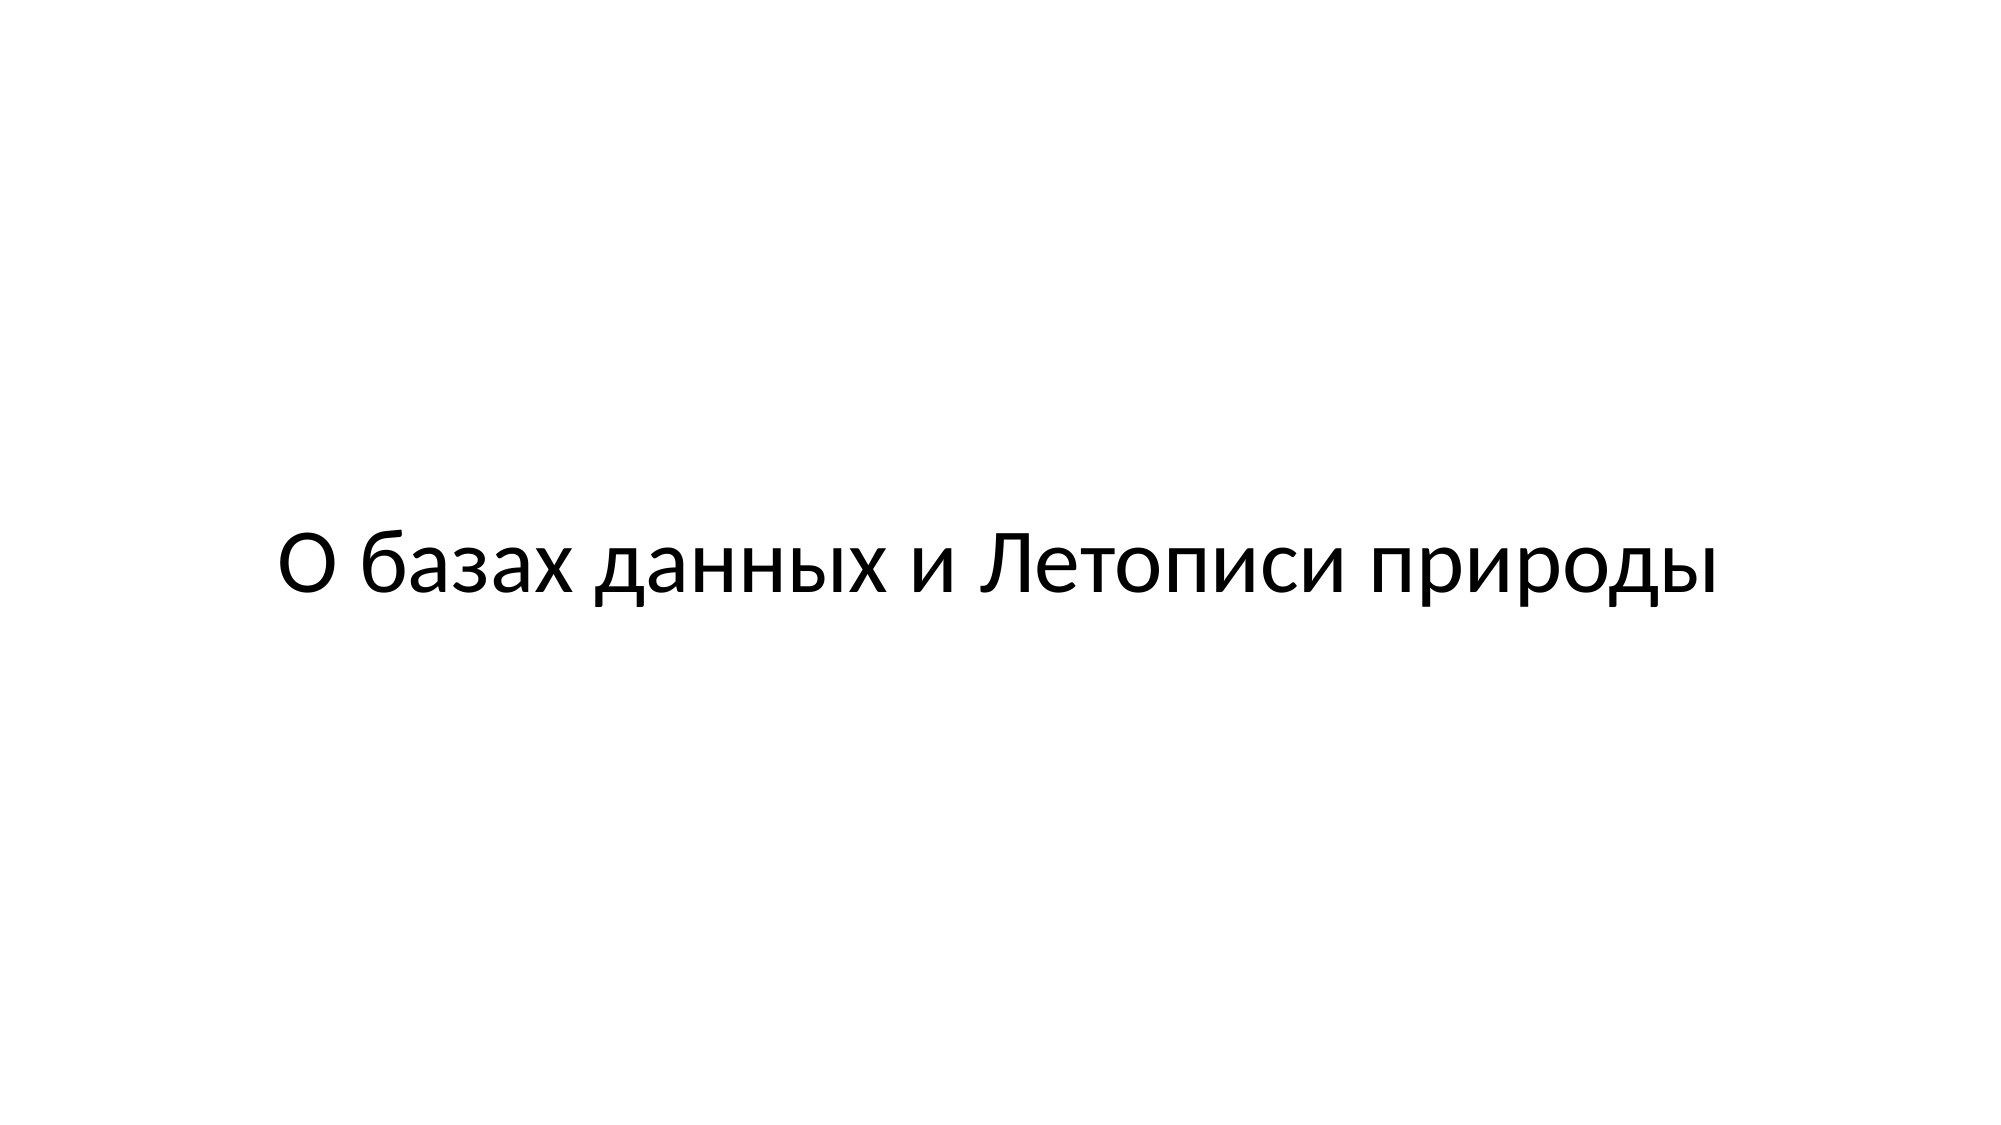

# О базах данных и Летописи природы